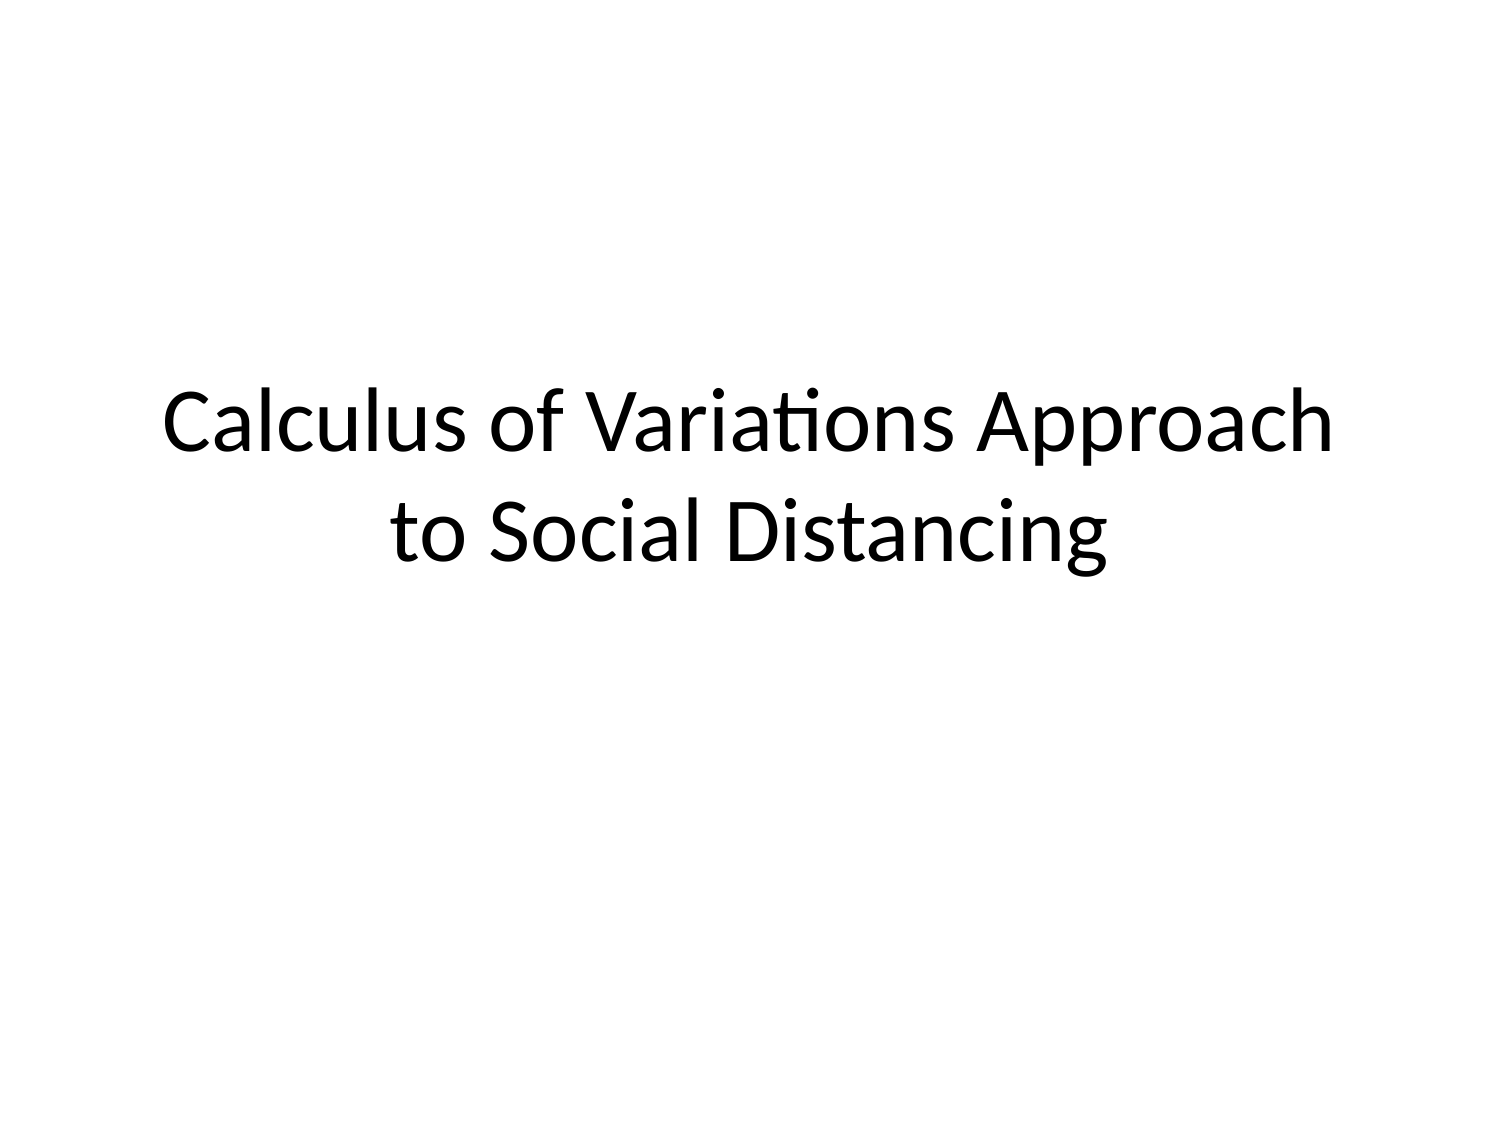

# Calculus of Variations Approach to Social Distancing